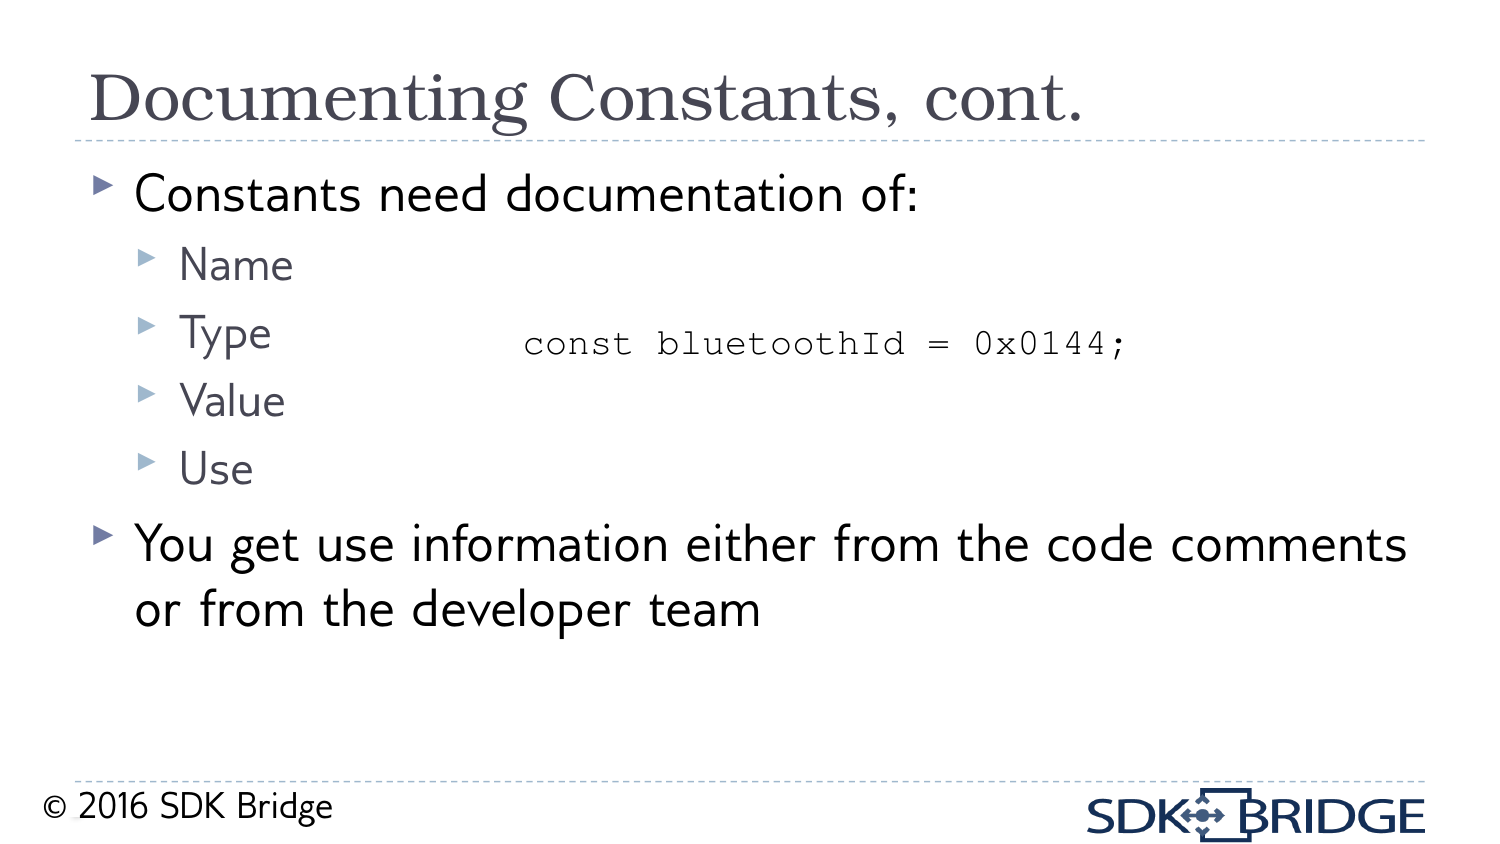

# Documenting Constants, cont.
Constants need documentation of:
Name
Type
Value
Use
You get use information either from the code comments or from the developer team

const bluetoothId = 0x0144;